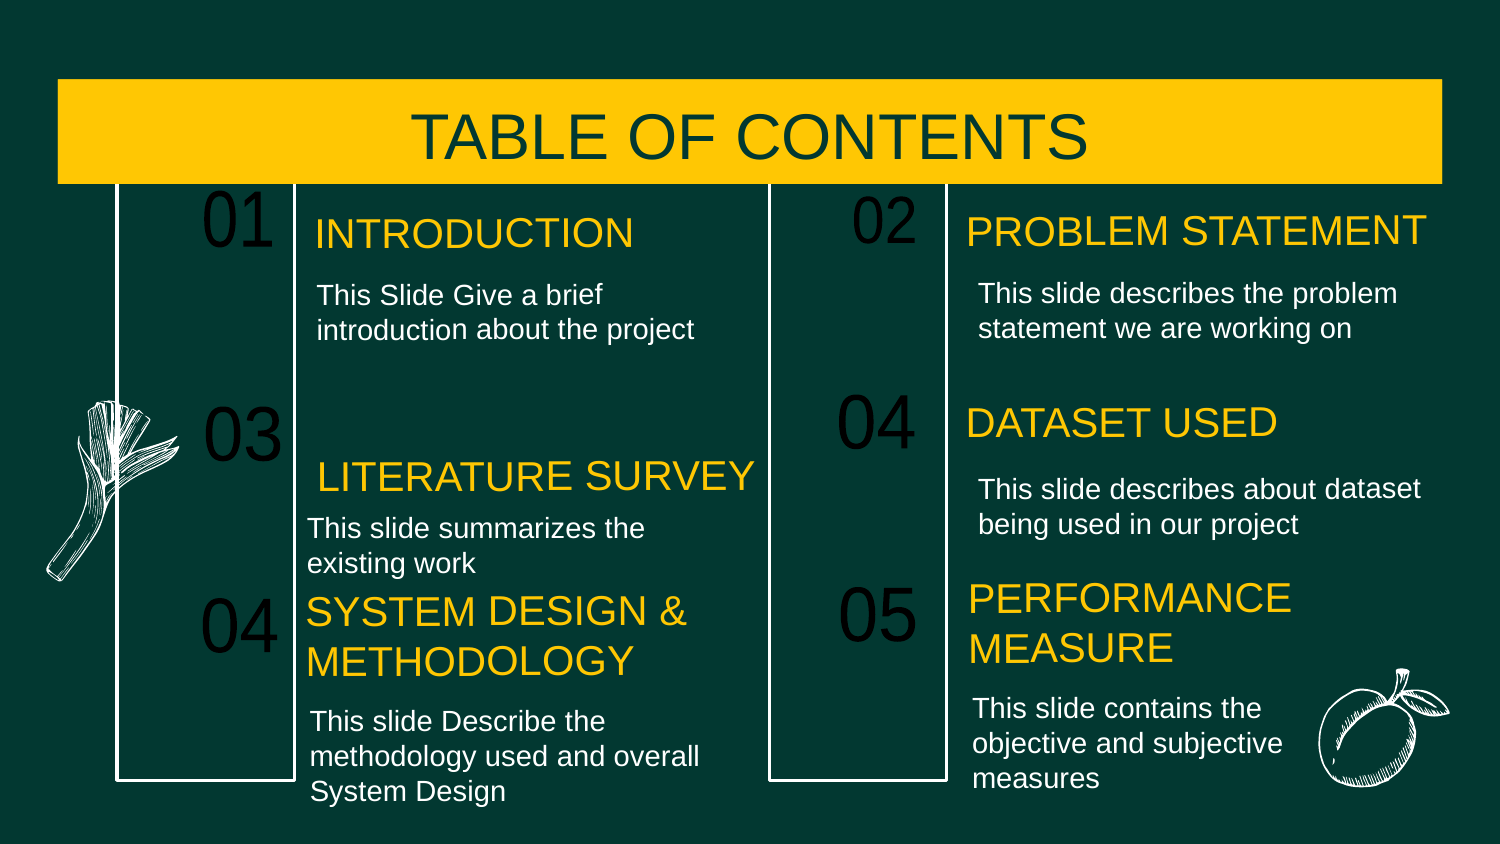

# TABLE OF CONTENTS
PROBLEM STATEMENT
01
INTRODUCTION
02
01
02
This slide describes the problem statement we are working on
This Slide Give a brief introduction about the project
LITERATURE SURVEY
03

DATASET USED
04

03
This slide describes about dataset being used in our project
This slide summarizes the existing work
04
PERFORMANCE MEASURE
SYSTEM DESIGN &
METHODOLOGY
05
04
This slide contains the objective and subjective measures
This slide Describe the methodology used and overall System Design